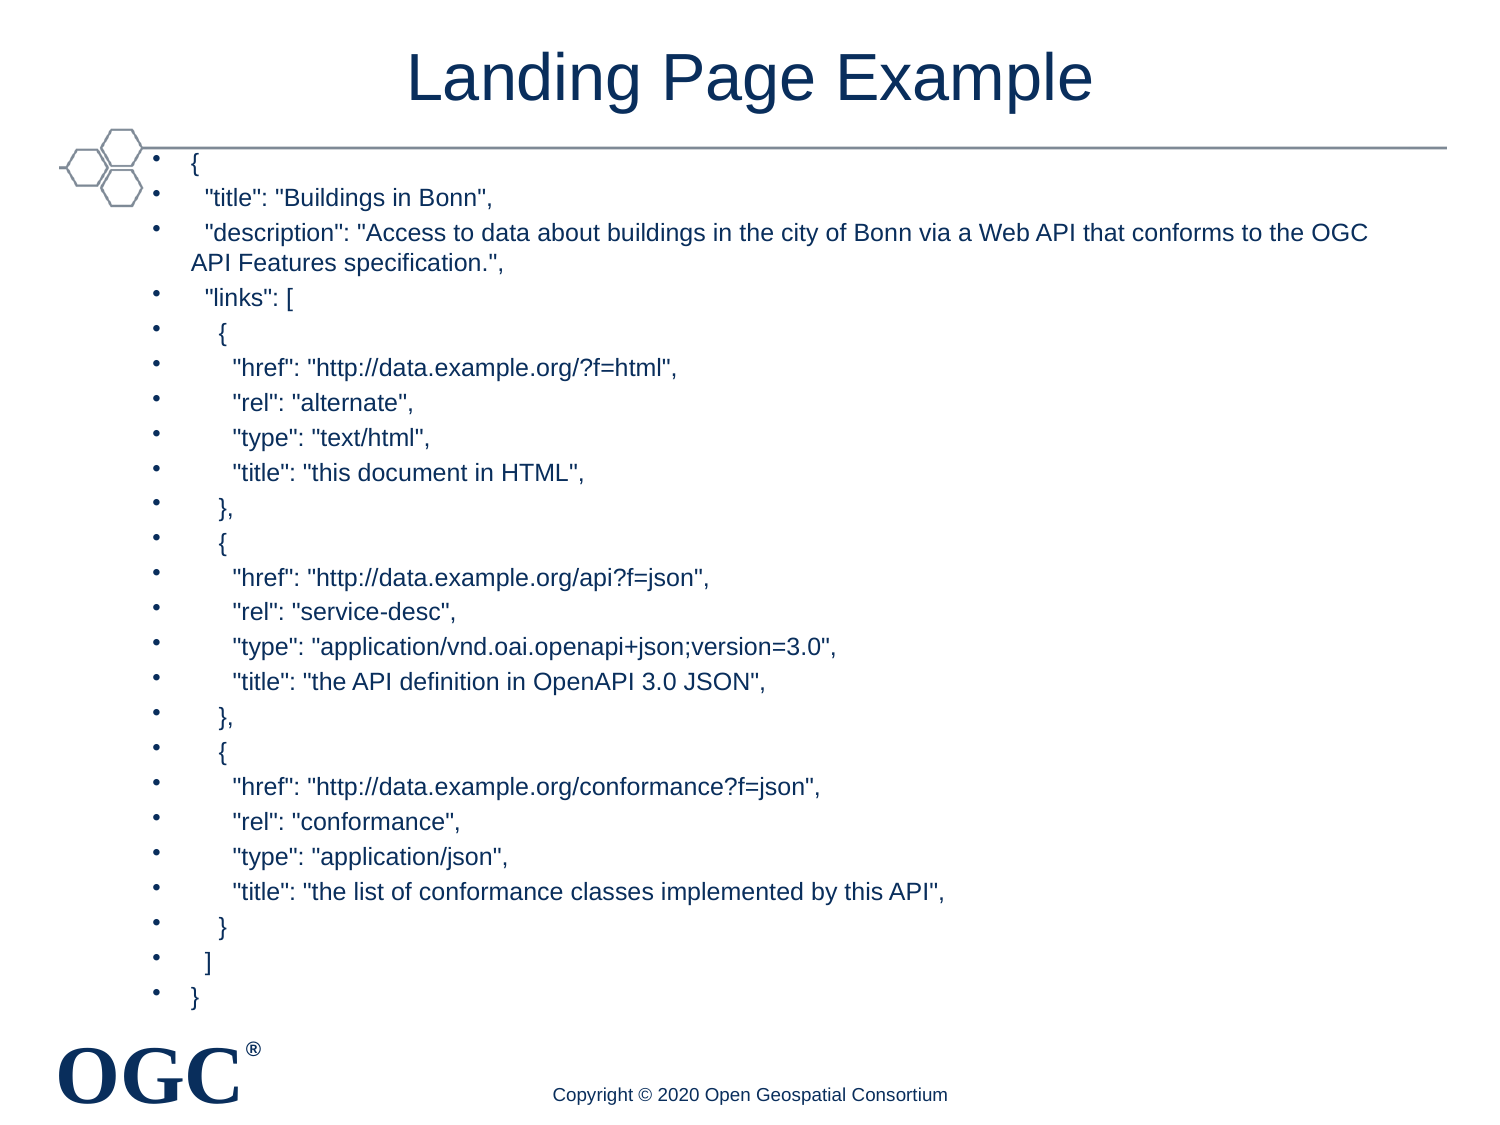

# Landing Page Example
{
  "title": "Buildings in Bonn",
  "description": "Access to data about buildings in the city of Bonn via a Web API that conforms to the OGC API Features specification.",
  "links": [
    {
      "href": "http://data.example.org/?f=html",
      "rel": "alternate",
      "type": "text/html",
      "title": "this document in HTML",
    },
    {
      "href": "http://data.example.org/api?f=json",
      "rel": "service-desc",
      "type": "application/vnd.oai.openapi+json;version=3.0",
      "title": "the API definition in OpenAPI 3.0 JSON",
    },
    {
      "href": "http://data.example.org/conformance?f=json",
      "rel": "conformance",
      "type": "application/json",
      "title": "the list of conformance classes implemented by this API",
    }
  ]
}

Copyright © 2020 Open Geospatial Consortium